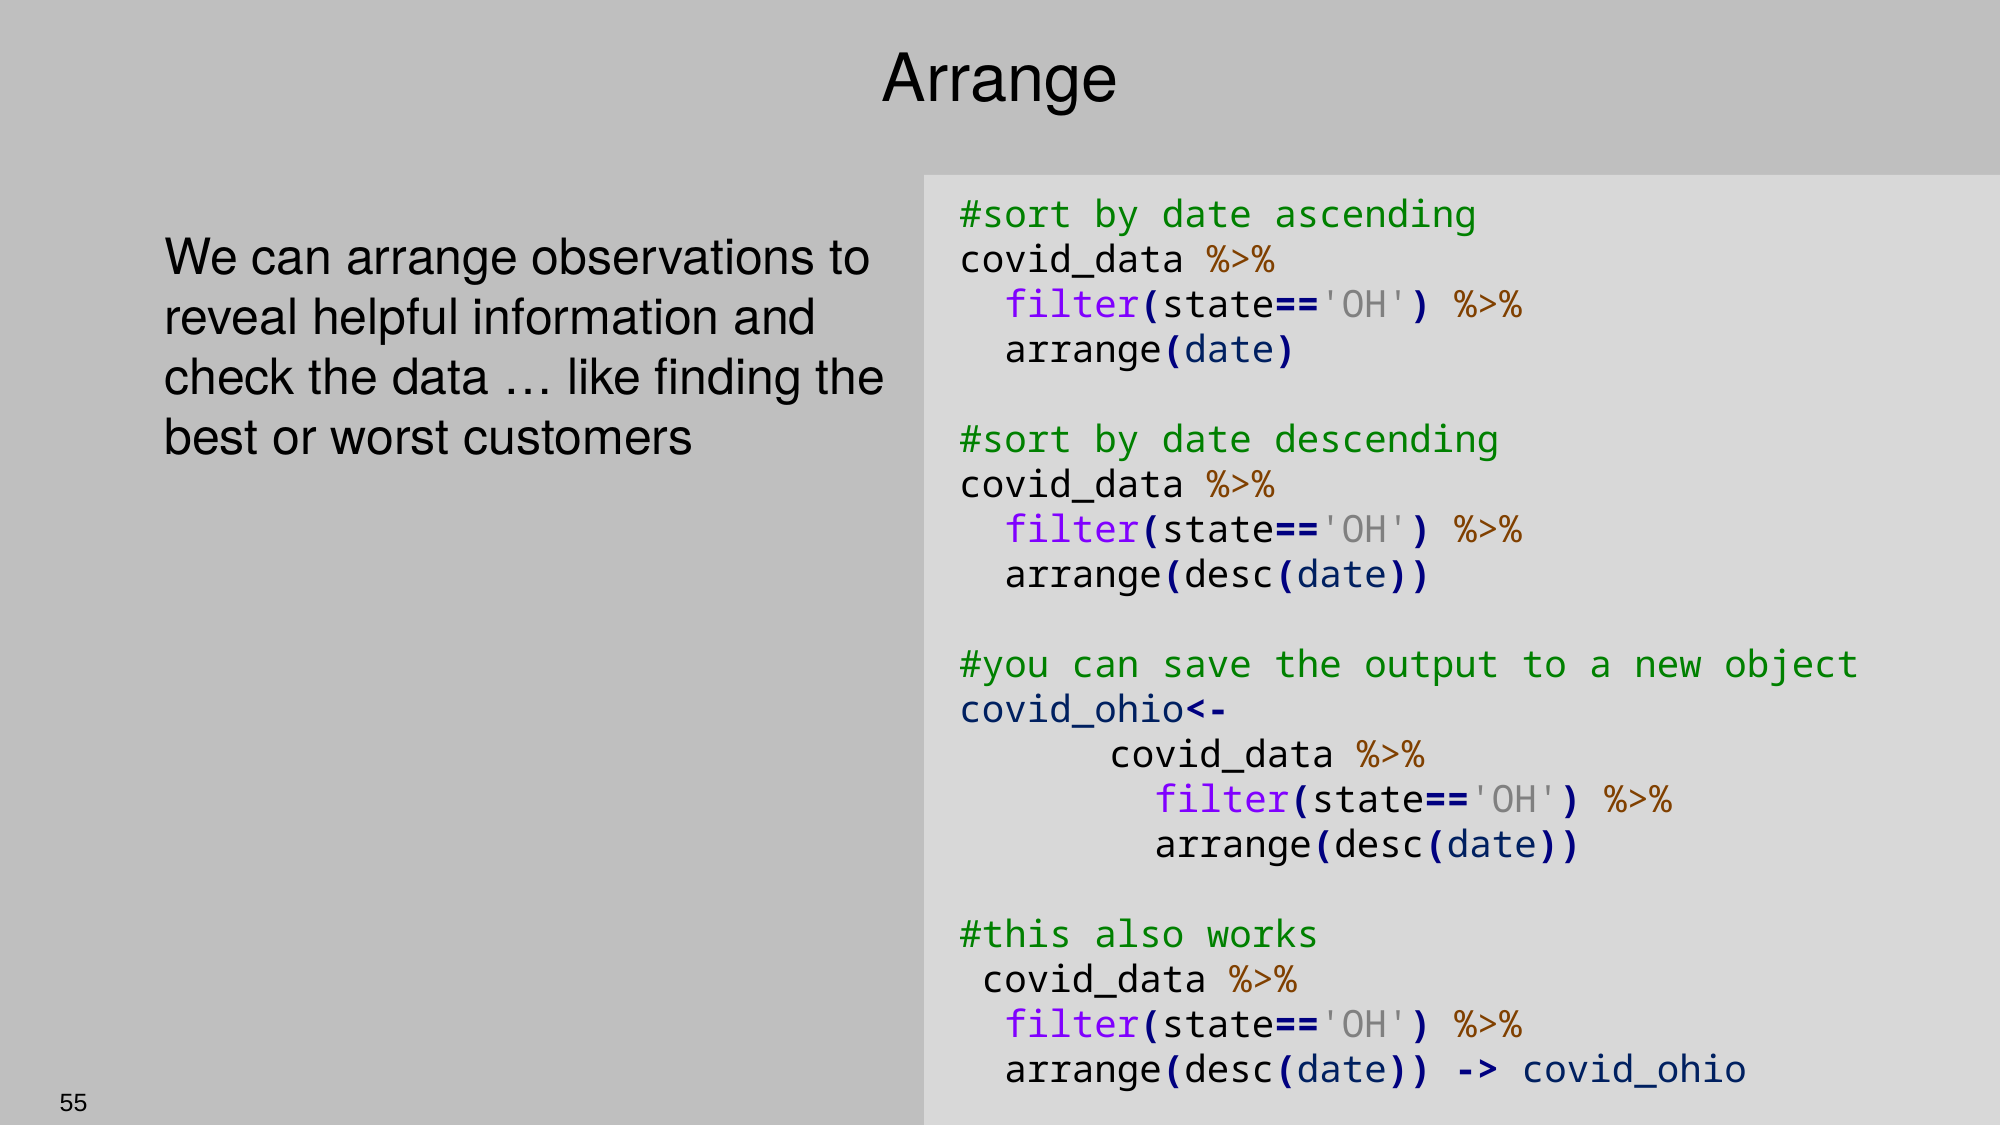

# Arrange
#sort by date ascending
covid_data %>%
  filter(state=='OH') %>%
  arrange(date)

#sort by date descending
covid_data %>%
  filter(state=='OH') %>%
  arrange(desc(date))

#you can save the output to a new object
covid_ohio<-
	covid_data %>%
  	  filter(state=='OH') %>%
  	  arrange(desc(date))

#this also works
 covid_data %>%
  filter(state=='OH') %>%
  arrange(desc(date)) -> covid_ohio
We can arrange observations to reveal helpful information and check the data … like finding the best or worst customers